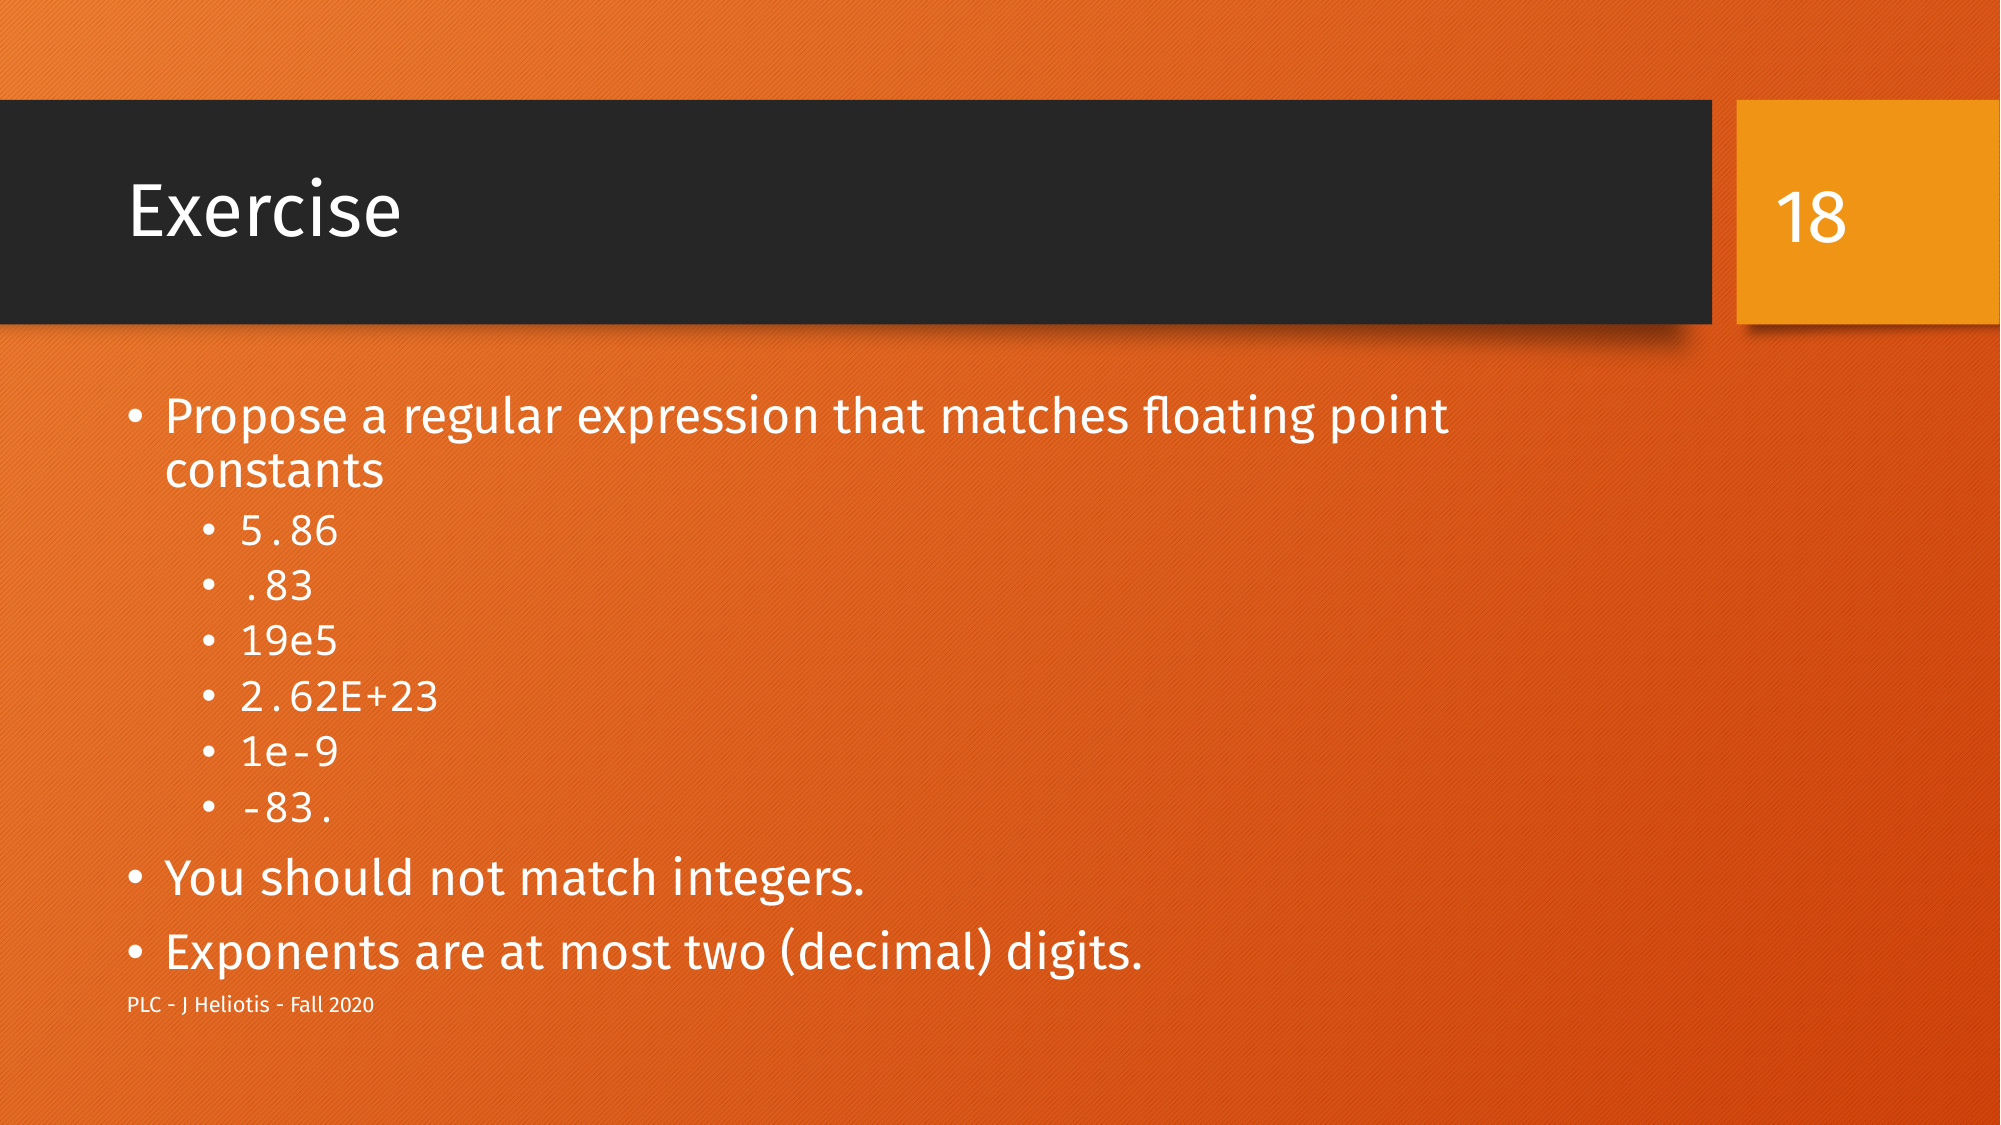

18
# Exercise
Propose a regular expression that matches floating point constants
5.86
.83
19e5
2.62E+23
1e-9
-83.
You should not match integers.
Exponents are at most two (decimal) digits.
PLC - J Heliotis - Fall 2020